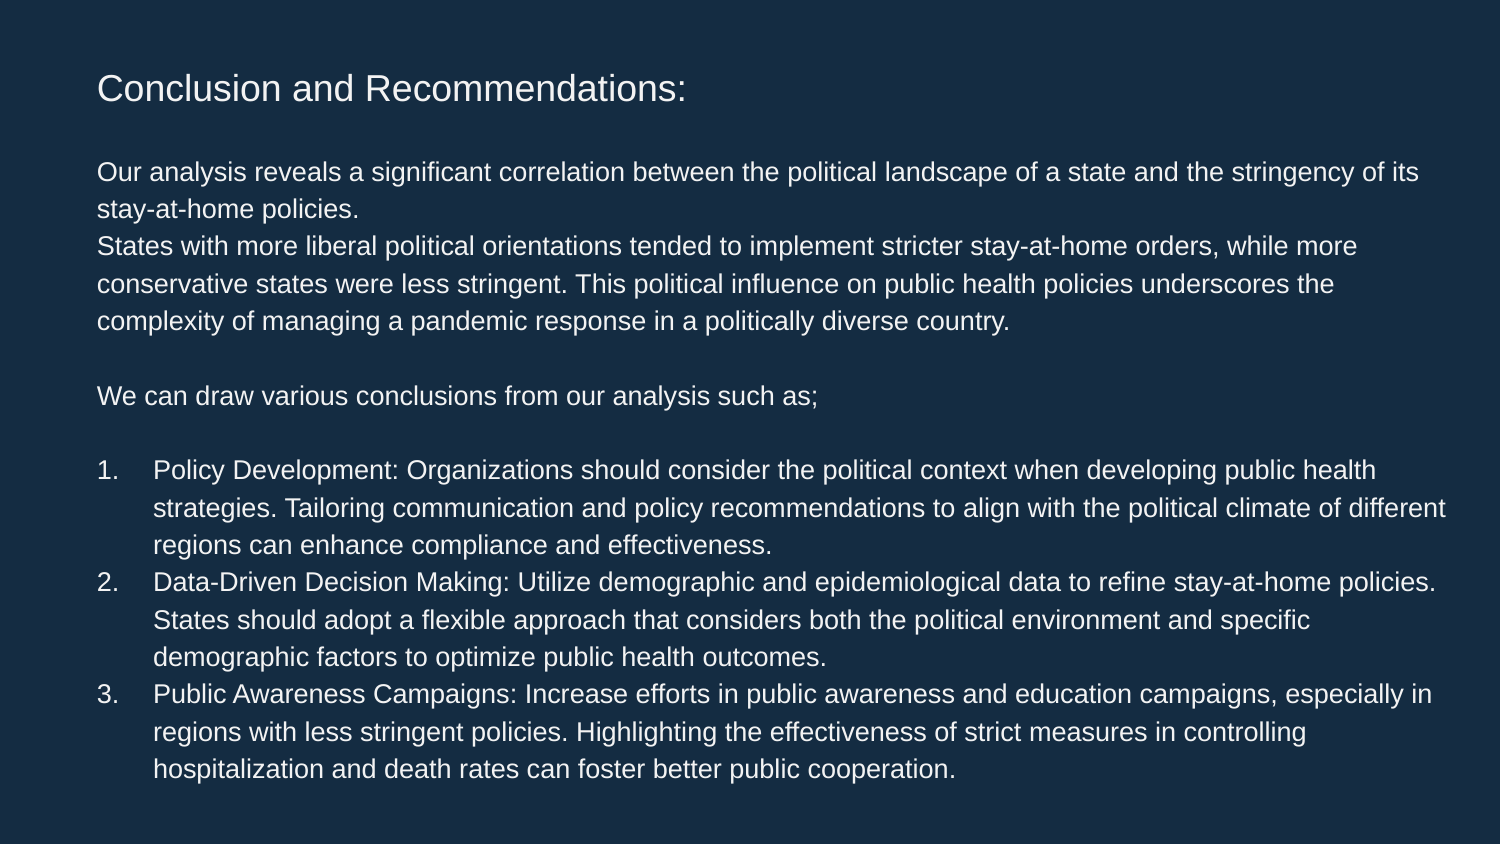

Conclusion and Recommendations:

Our analysis reveals a significant correlation between the political landscape of a state and the stringency of its stay-at-home policies.
States with more liberal political orientations tended to implement stricter stay-at-home orders, while more conservative states were less stringent. This political influence on public health policies underscores the complexity of managing a pandemic response in a politically diverse country.

We can draw various conclusions from our analysis such as;

Policy Development: Organizations should consider the political context when developing public health strategies. Tailoring communication and policy recommendations to align with the political climate of different regions can enhance compliance and effectiveness.
Data-Driven Decision Making: Utilize demographic and epidemiological data to refine stay-at-home policies. States should adopt a flexible approach that considers both the political environment and specific demographic factors to optimize public health outcomes.
Public Awareness Campaigns: Increase efforts in public awareness and education campaigns, especially in regions with less stringent policies. Highlighting the effectiveness of strict measures in controlling hospitalization and death rates can foster better public cooperation.